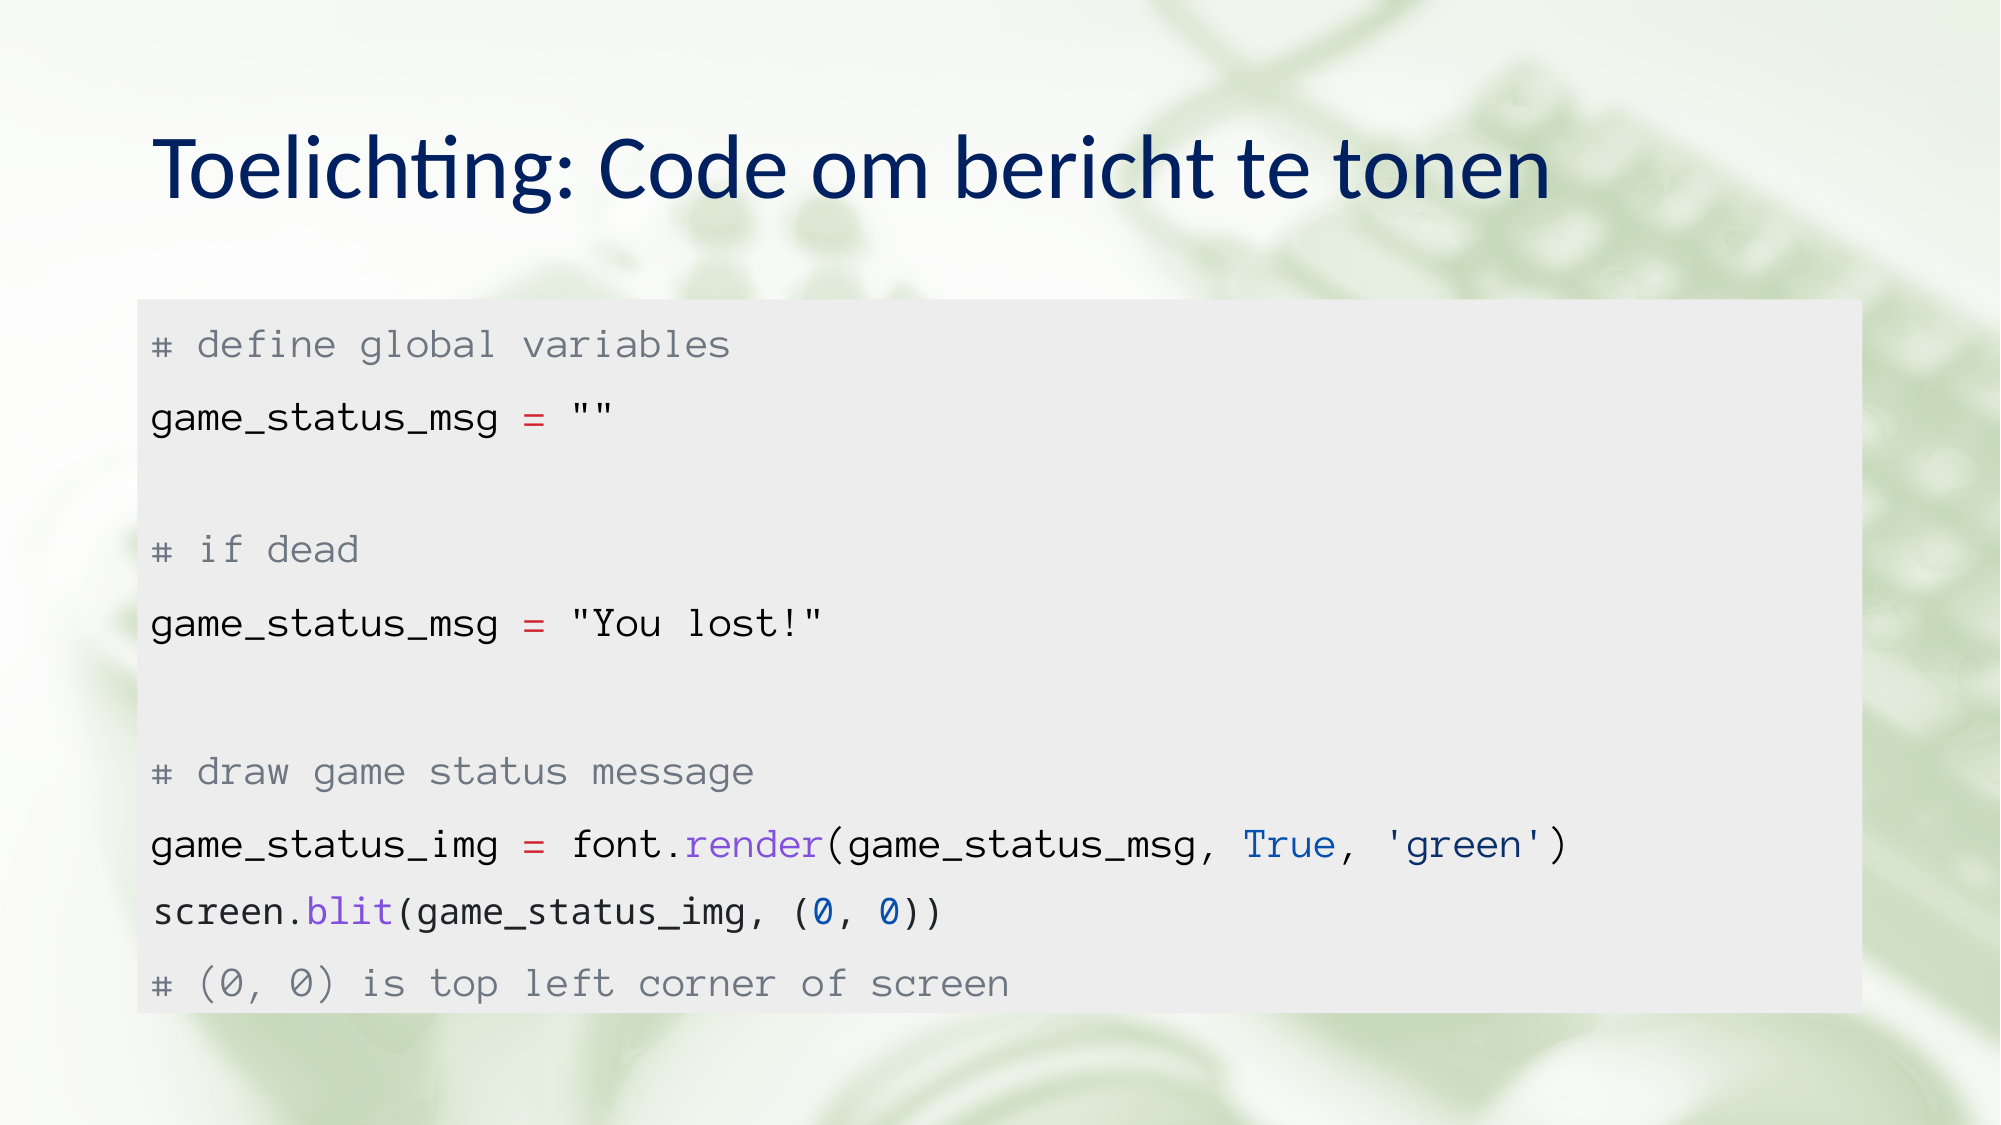

# Toelichting: Code om bericht te tonen
# define global variables
game_status_msg = ""
# if dead
game_status_msg = "You lost!"

# draw game status message
game_status_img = font.render(game_status_msg, True, 'green')
screen.blit(game_status_img, (0, 0))
# (0, 0) is top left corner of screen